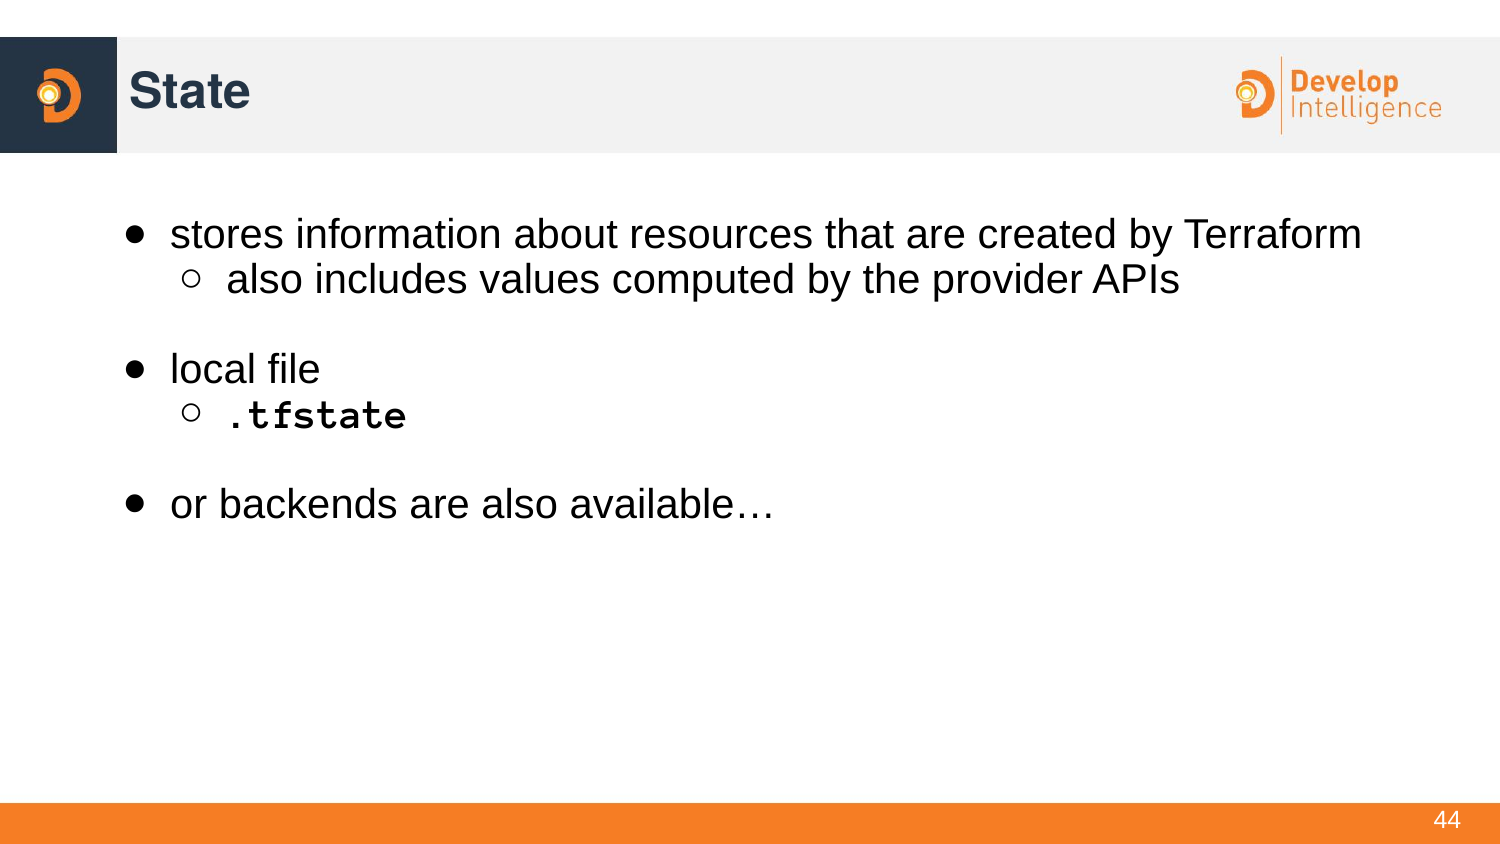

# State
stores information about resources that are created by Terraform
also includes values computed by the provider APIs

local file
.tfstate

or backends are also available…
44